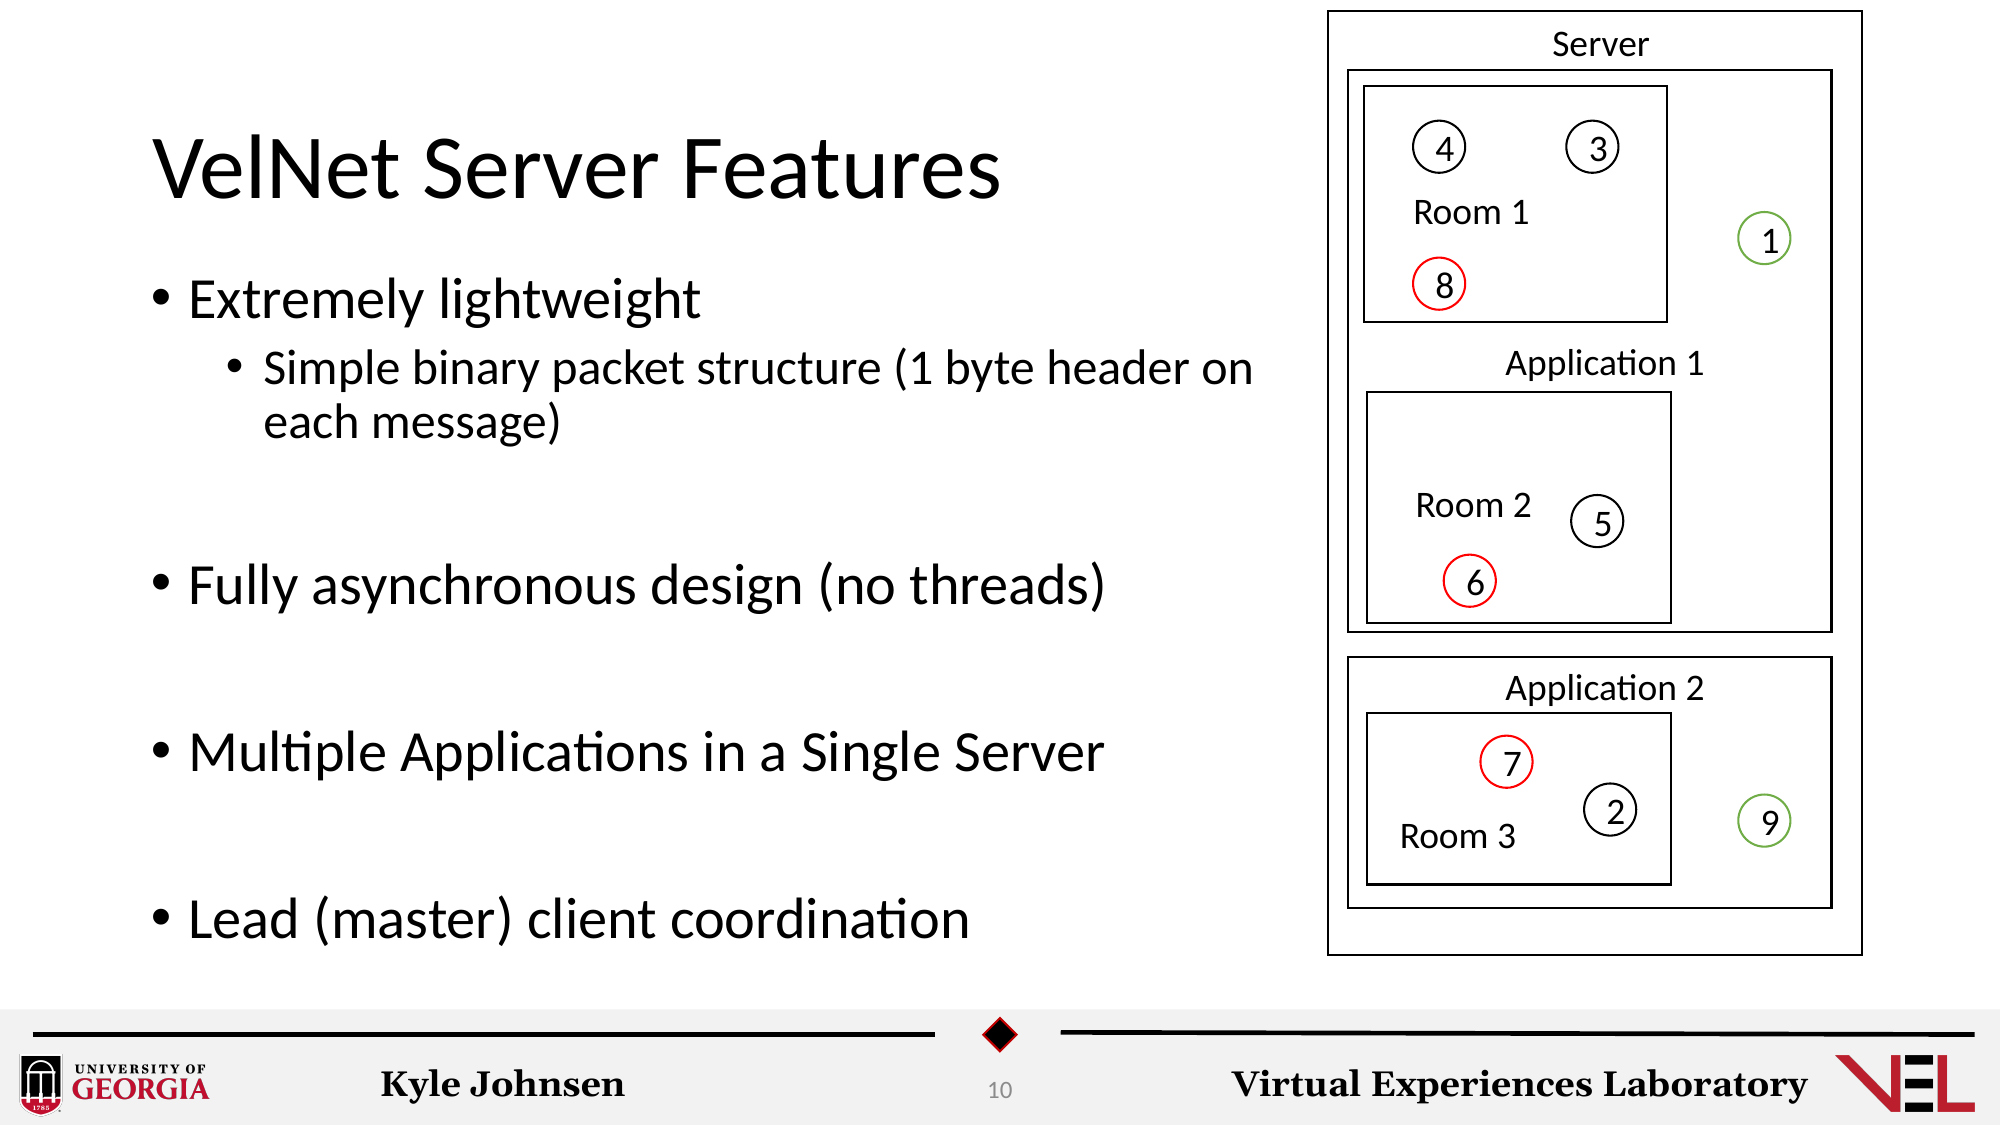

Server
# VelNet Server Features

4
3
Room 1
1
8
Extremely lightweight
Simple binary packet structure (1 byte header on each message)

Fully asynchronous design (no threads)

Multiple Applications in a Single Server

Lead (master) client coordination

Application 1

Room 2
5
6
Application 2

7
2
9
Room 3